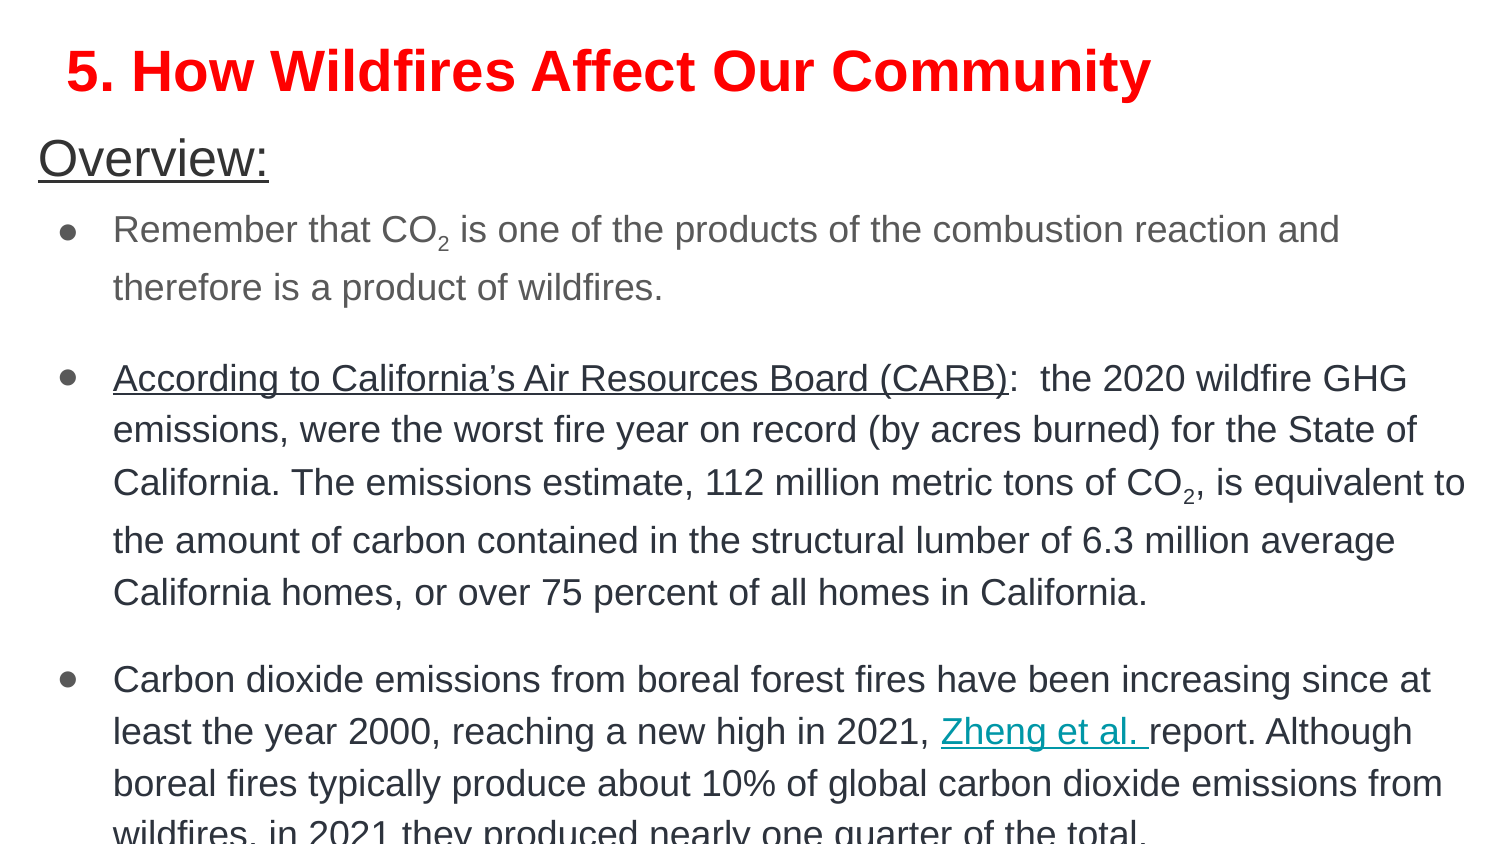

# 5. How Wildfires Affect Our Community
Overview:
Remember that CO2 is one of the products of the combustion reaction and therefore is a product of wildfires.

According to California’s Air Resources Board (CARB):  the 2020 wildfire GHG emissions, were the worst fire year on record (by acres burned) for the State of California. The emissions estimate, 112 million metric tons of CO2, is equivalent to the amount of carbon contained in the structural lumber of 6.3 million average California homes, or over 75 percent of all homes in California.

Carbon dioxide emissions from boreal forest fires have been increasing since at least the year 2000, reaching a new high in 2021, Zheng et al. report. Although boreal fires typically produce about 10% of global carbon dioxide emissions from wildfires, in 2021 they produced nearly one quarter of the total.